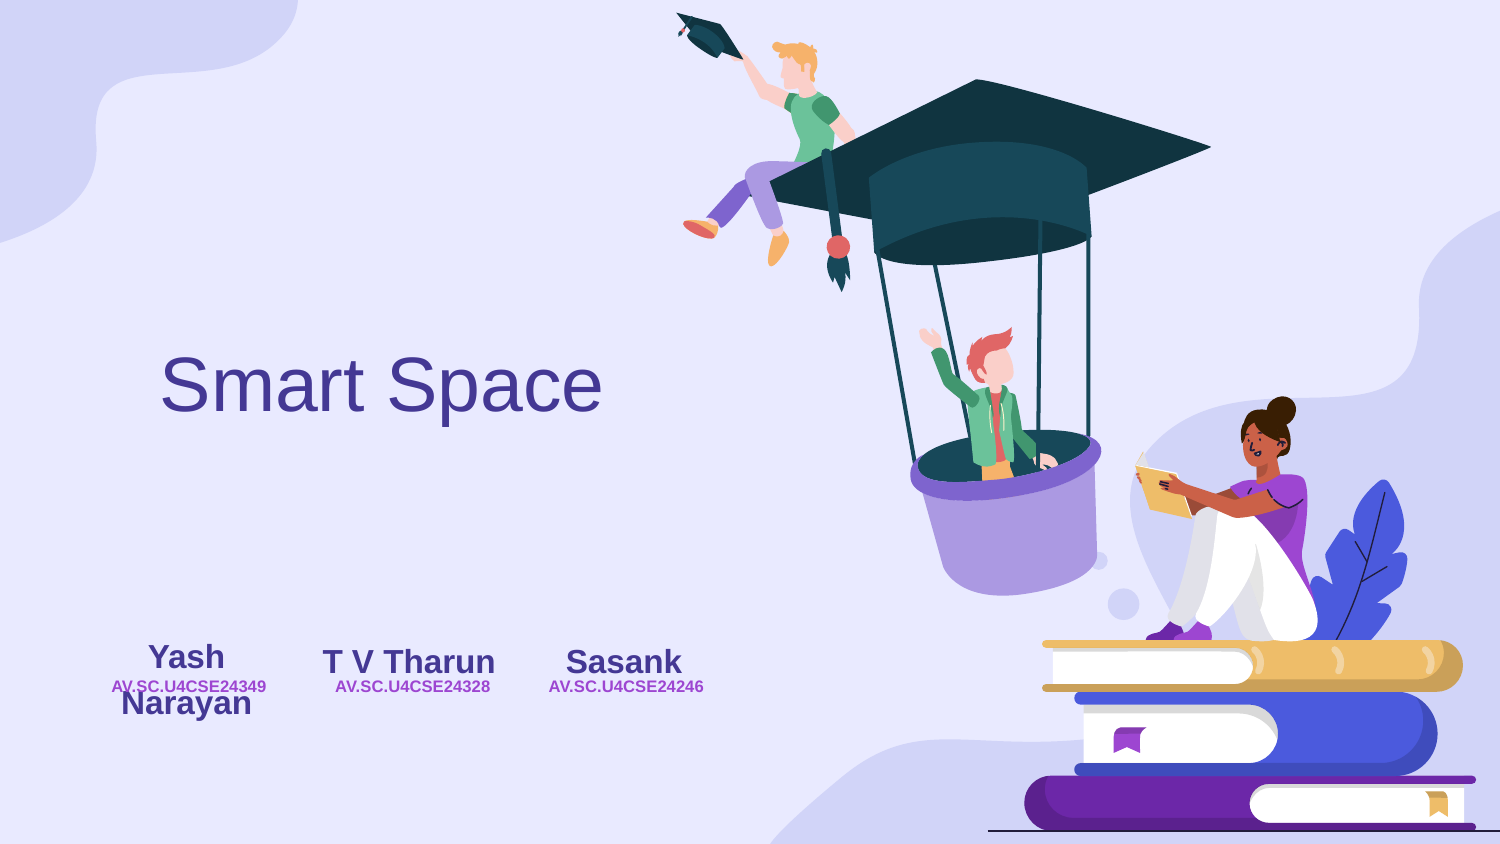

# Smart Space

Yash Narayan
T V Tharun
Sasank
AV.SC.U4CSE24349
AV.SC.U4CSE24328
AV.SC.U4CSE24246